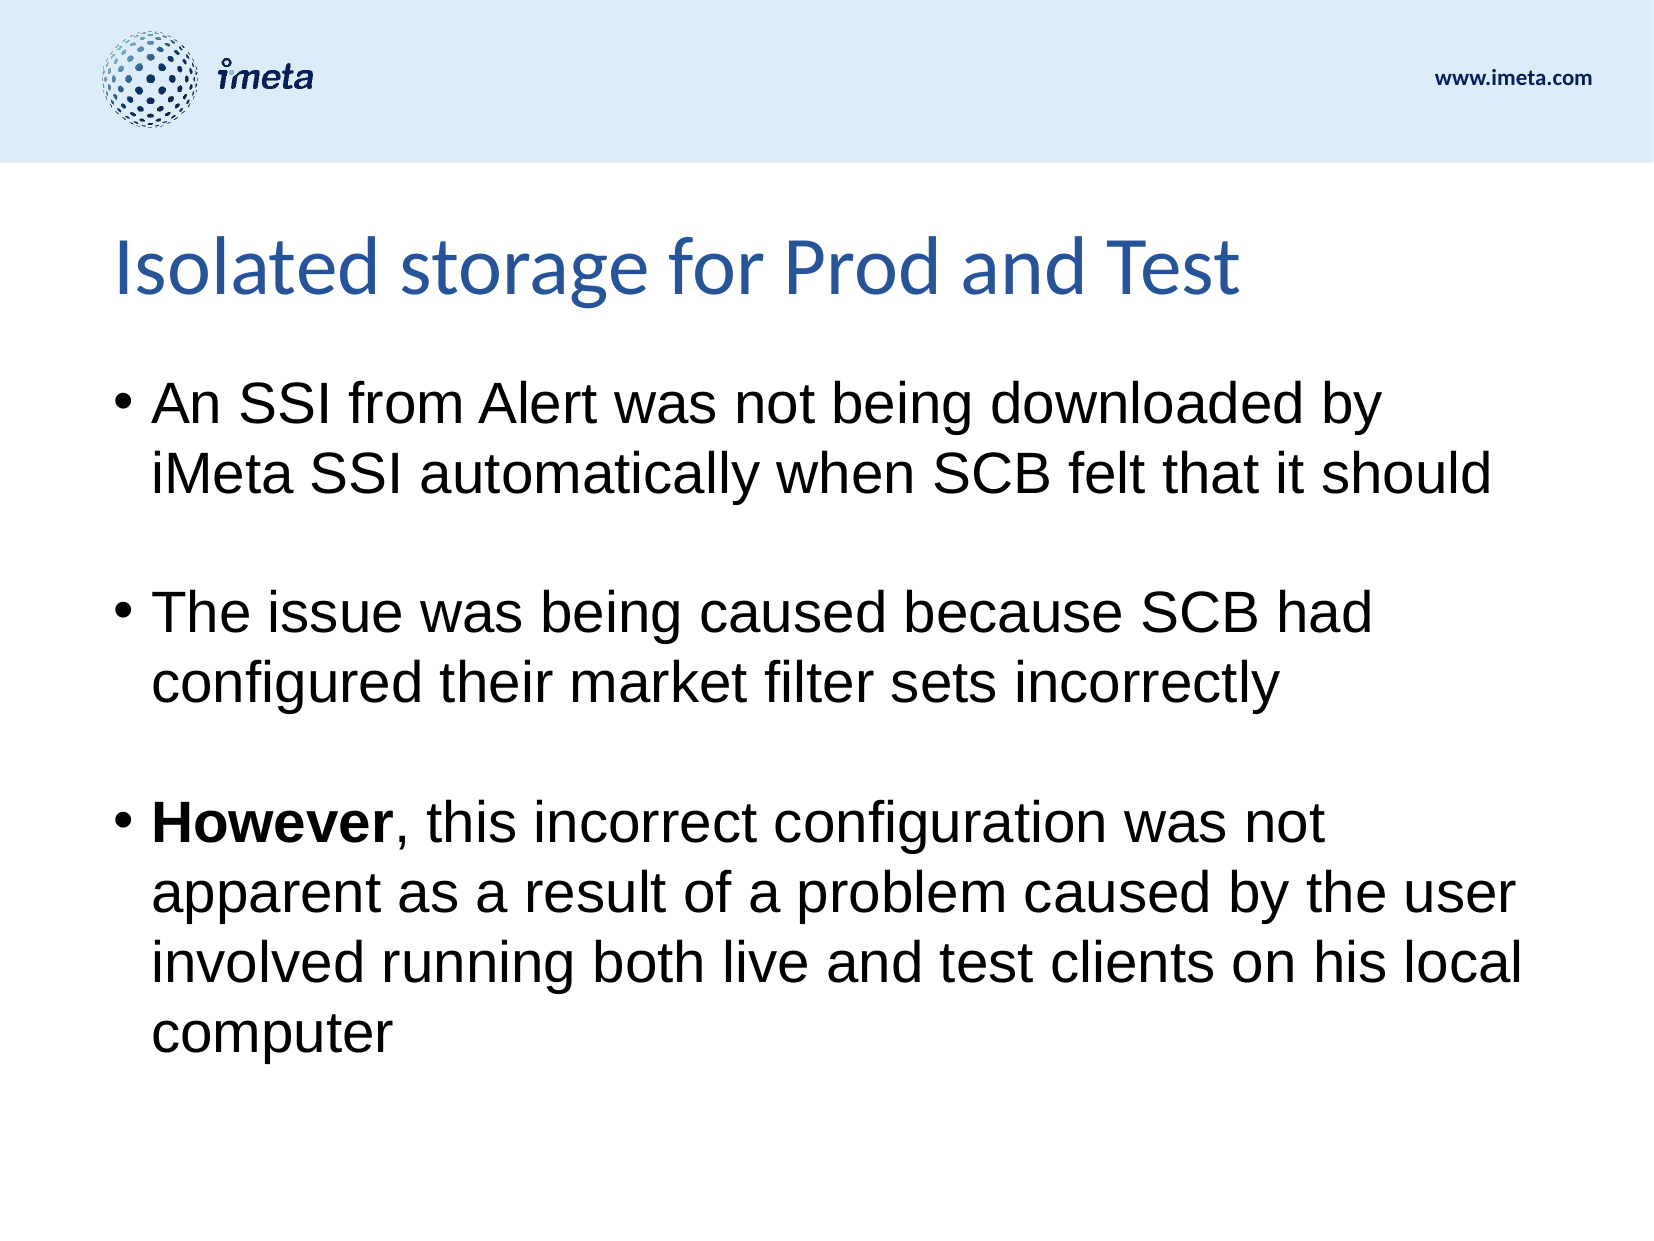

# Isolated storage for Prod and Test
An SSI from Alert was not being downloaded by iMeta SSI automatically when SCB felt that it should

The issue was being caused because SCB had configured their market filter sets incorrectly

However, this incorrect configuration was not apparent as a result of a problem caused by the user involved running both live and test clients on his local computer